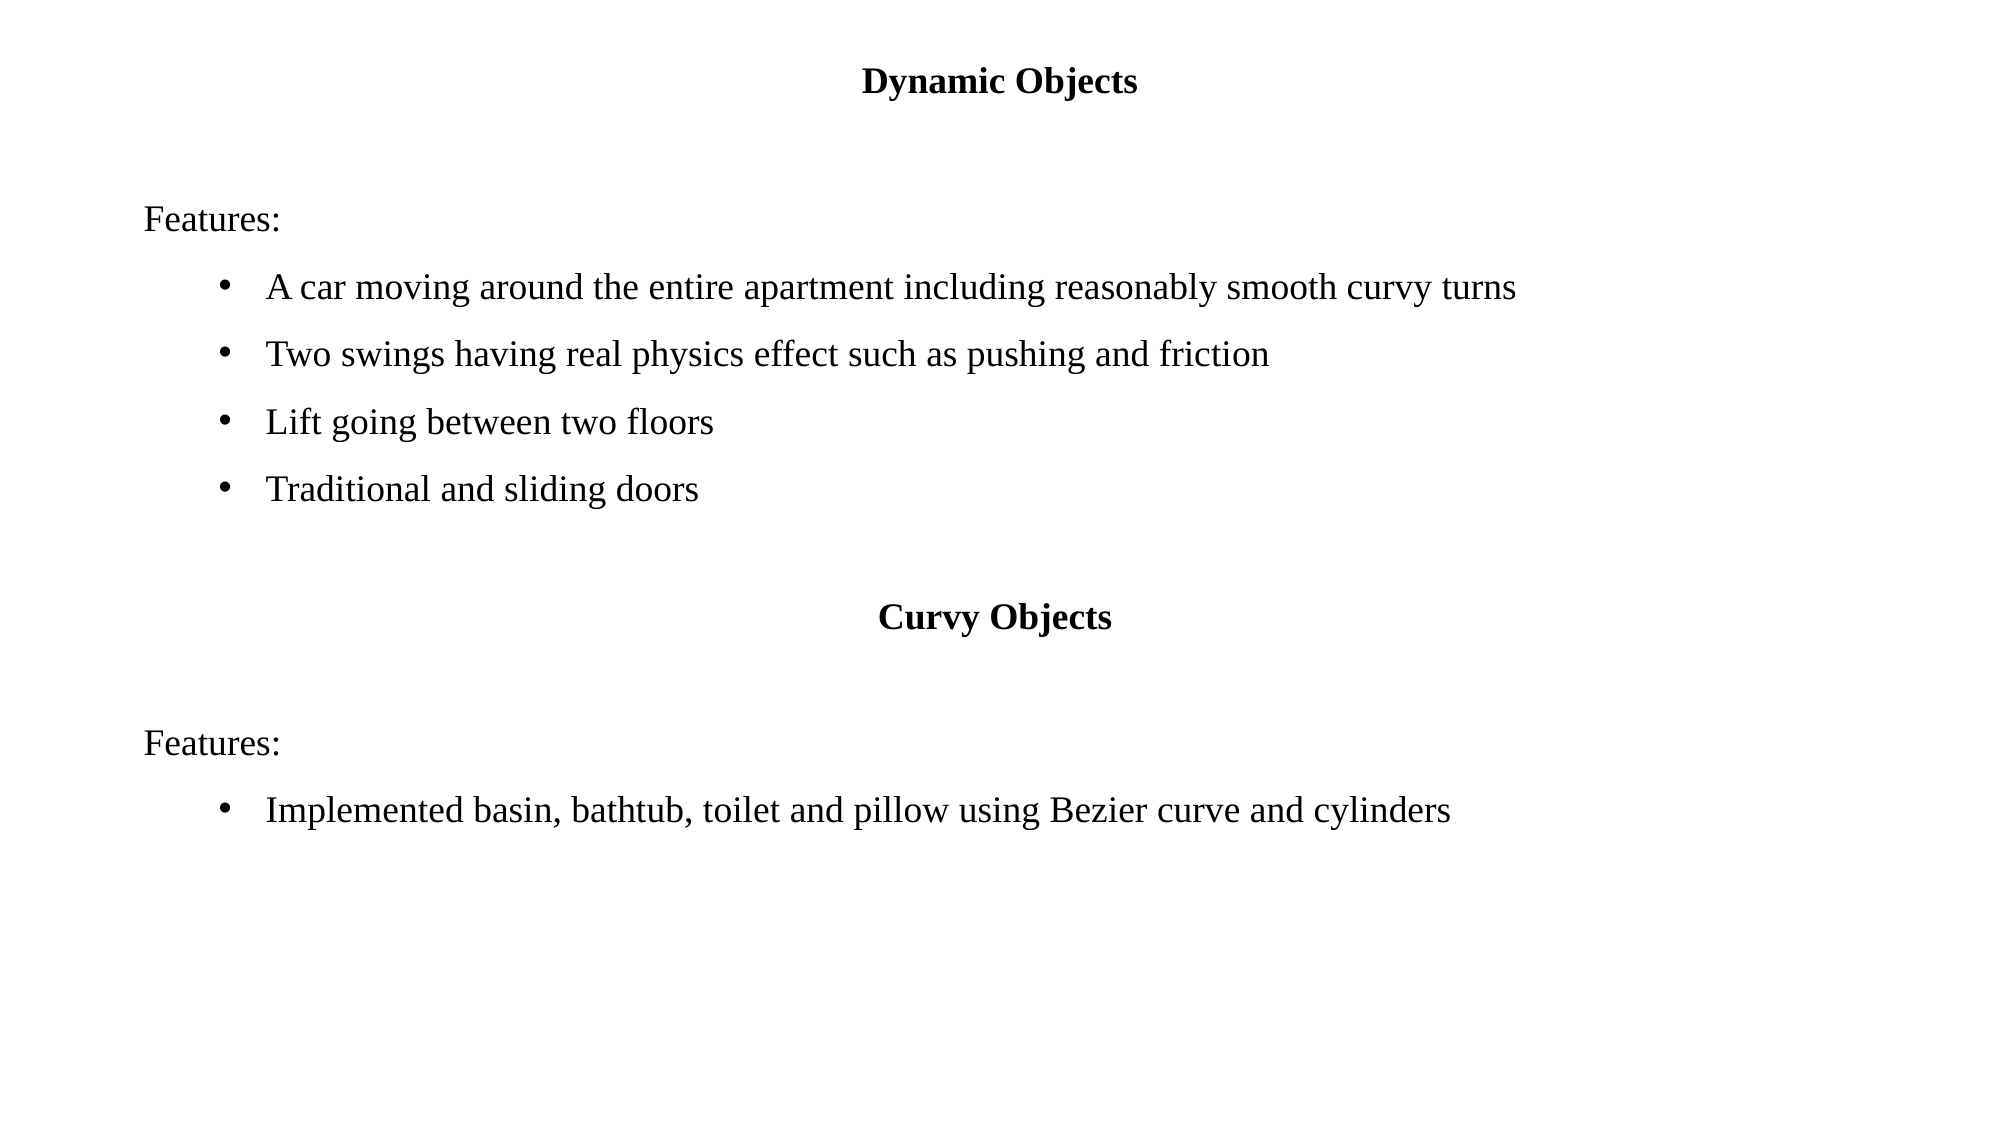

Dynamic Objects
Features:
A car moving around the entire apartment including reasonably smooth curvy turns
Two swings having real physics effect such as pushing and friction
Lift going between two floors
Traditional and sliding doors
Curvy Objects
Features:
Implemented basin, bathtub, toilet and pillow using Bezier curve and cylinders